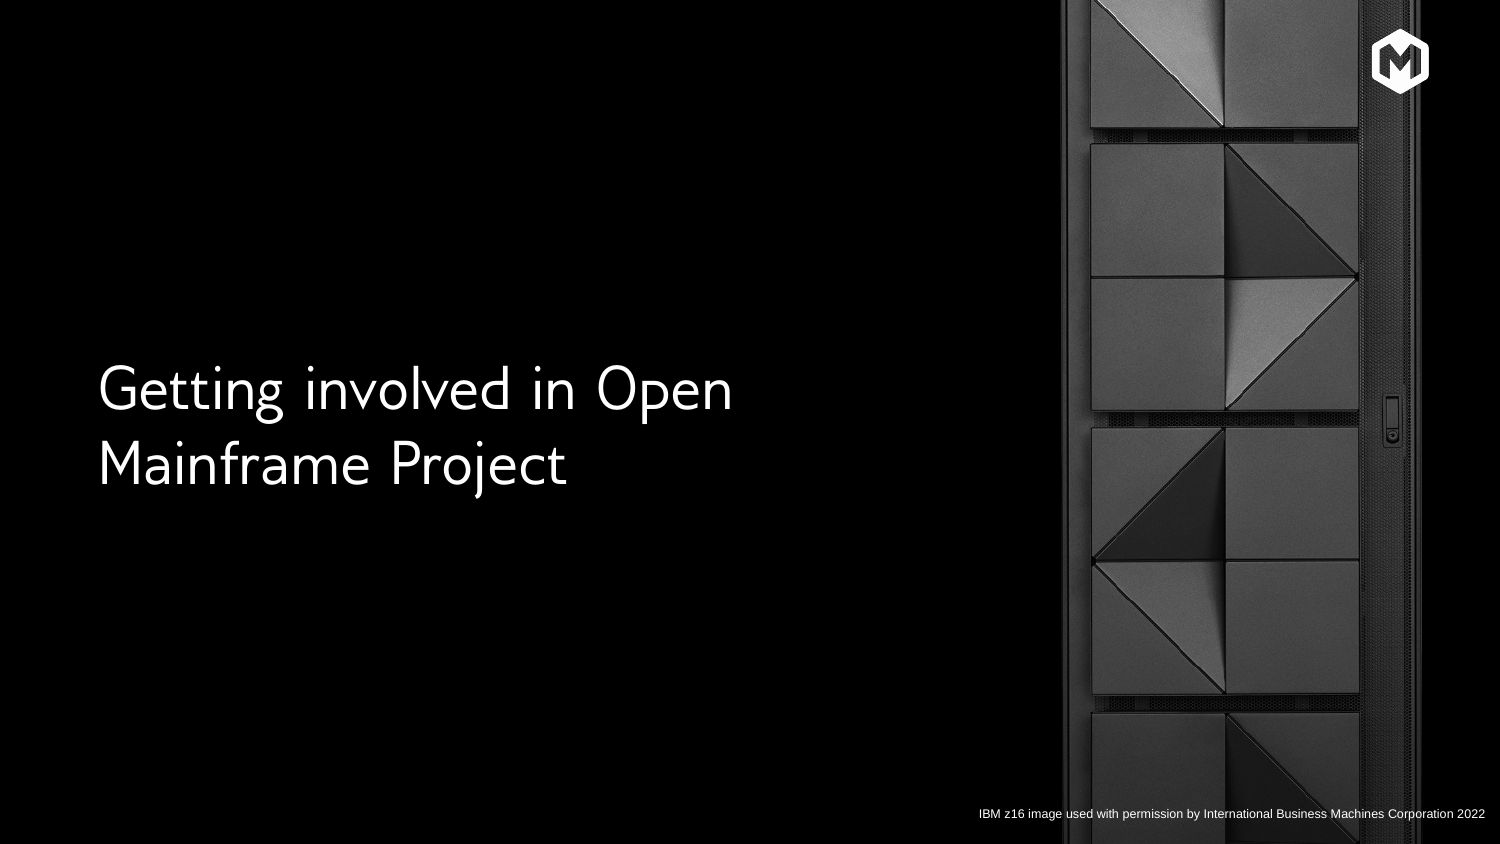

# Getting involved in Open Mainframe Project